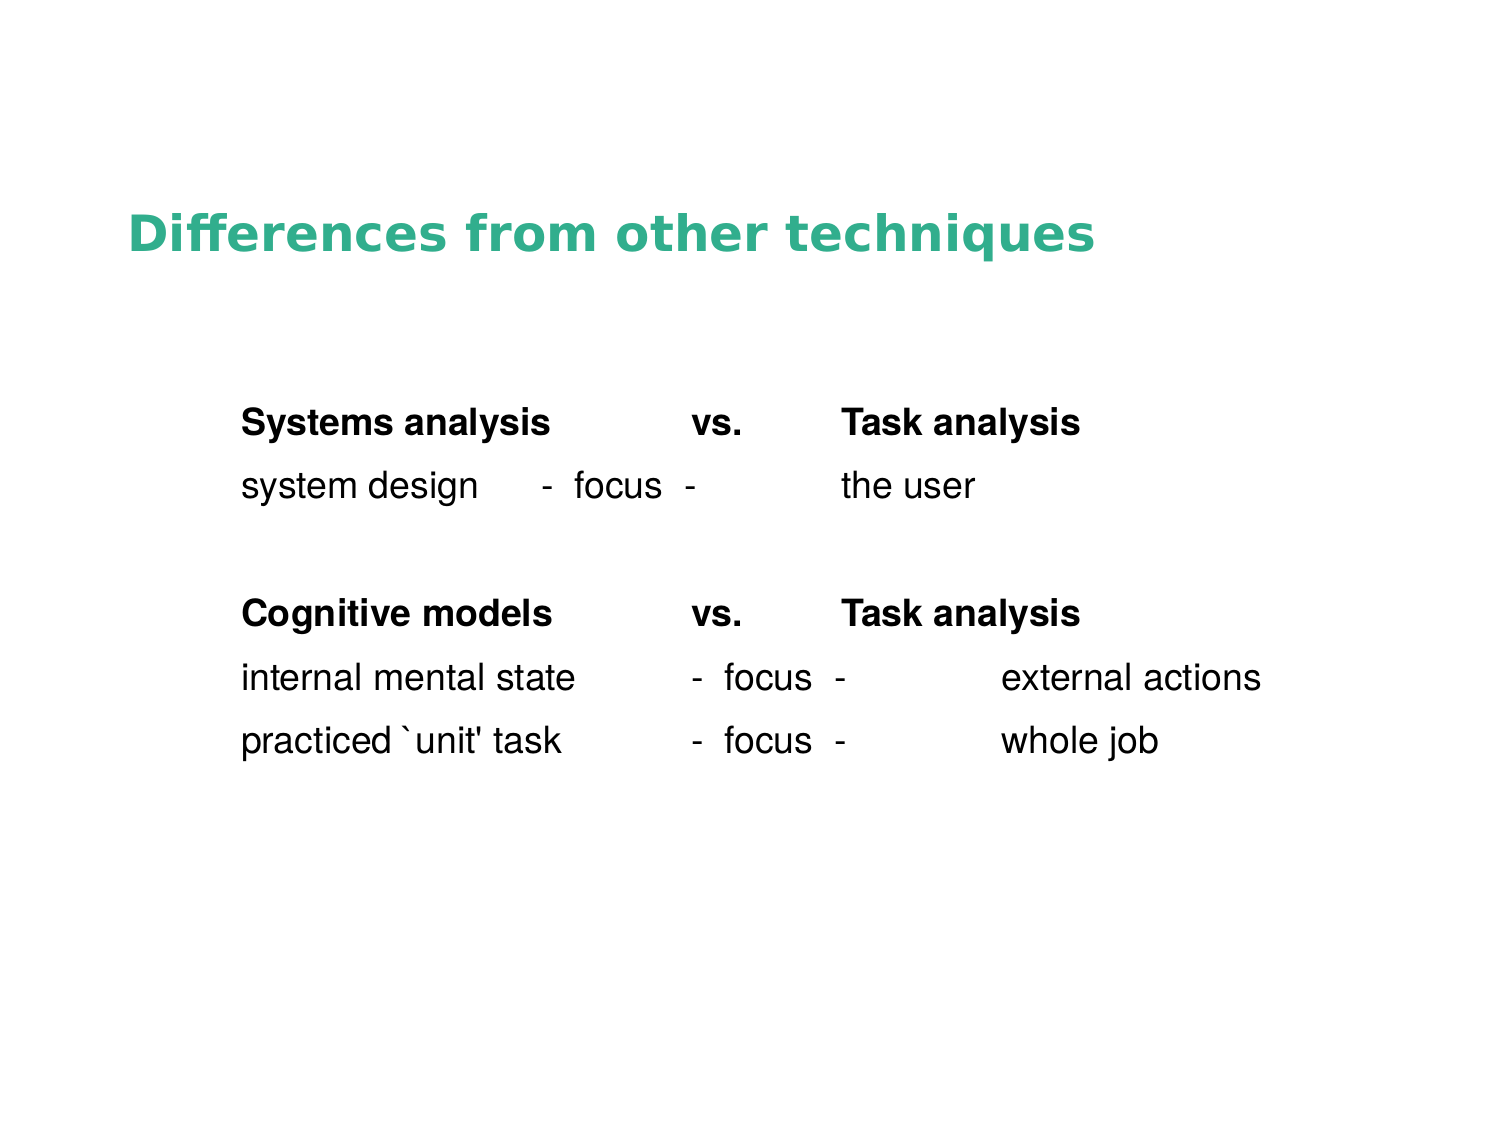

# Differences from other techniques

		Systems analysis	vs.	Task analysis
		system design	-  focus  -	the user

		Cognitive models	vs.	Task analysis
		internal mental state	-  focus  -	 external actions
		practiced `unit' task	-  focus  -	 whole job